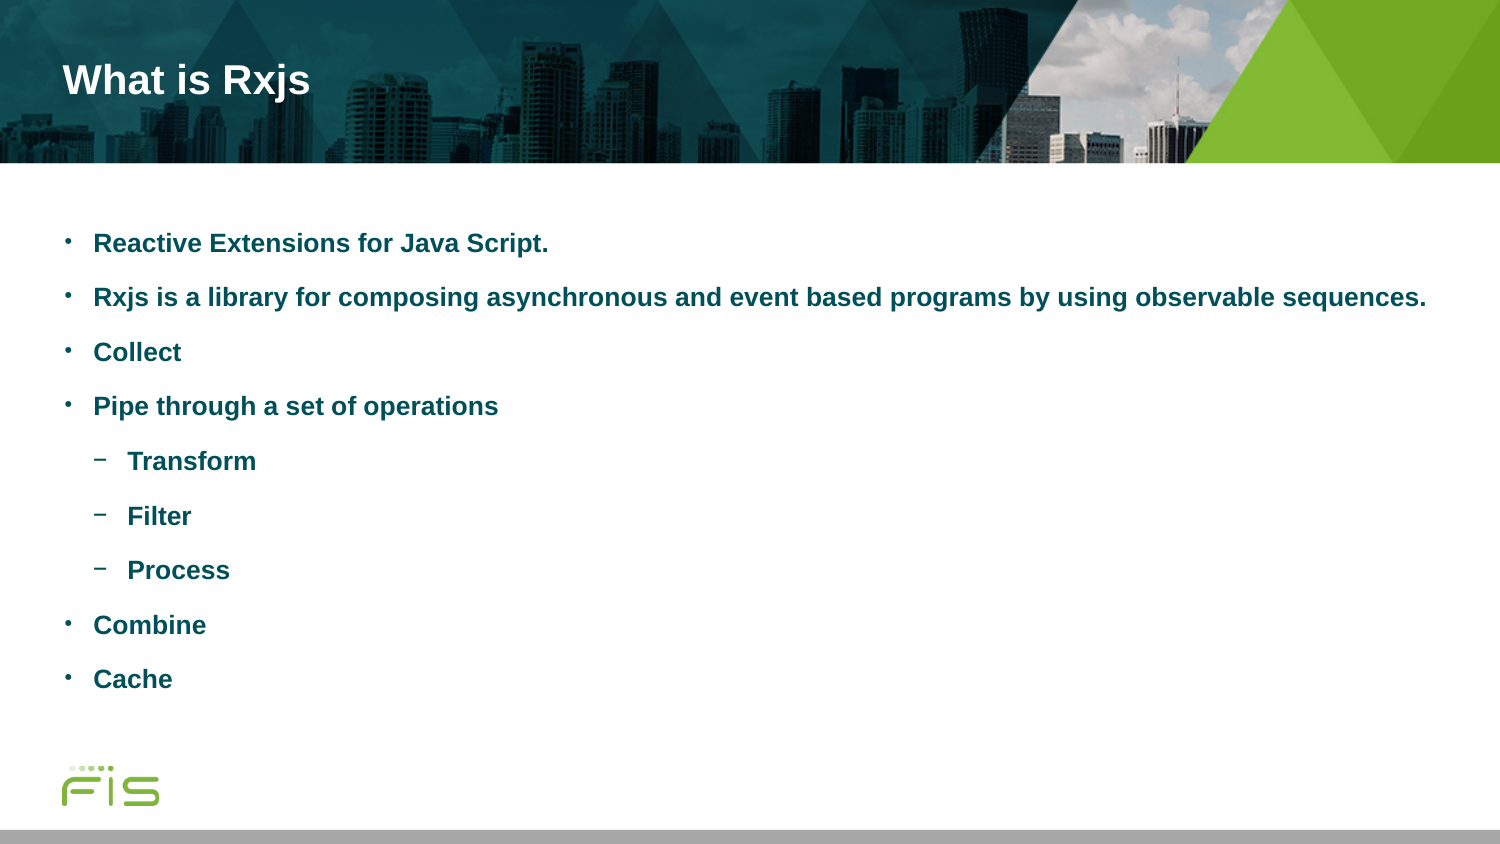

# What is Rxjs

Reactive Extensions for Java Script.
Rxjs is a library for composing asynchronous and event based programs by using observable sequences.
Collect
Pipe through a set of operations
Transform
Filter
Process
Combine
Cache